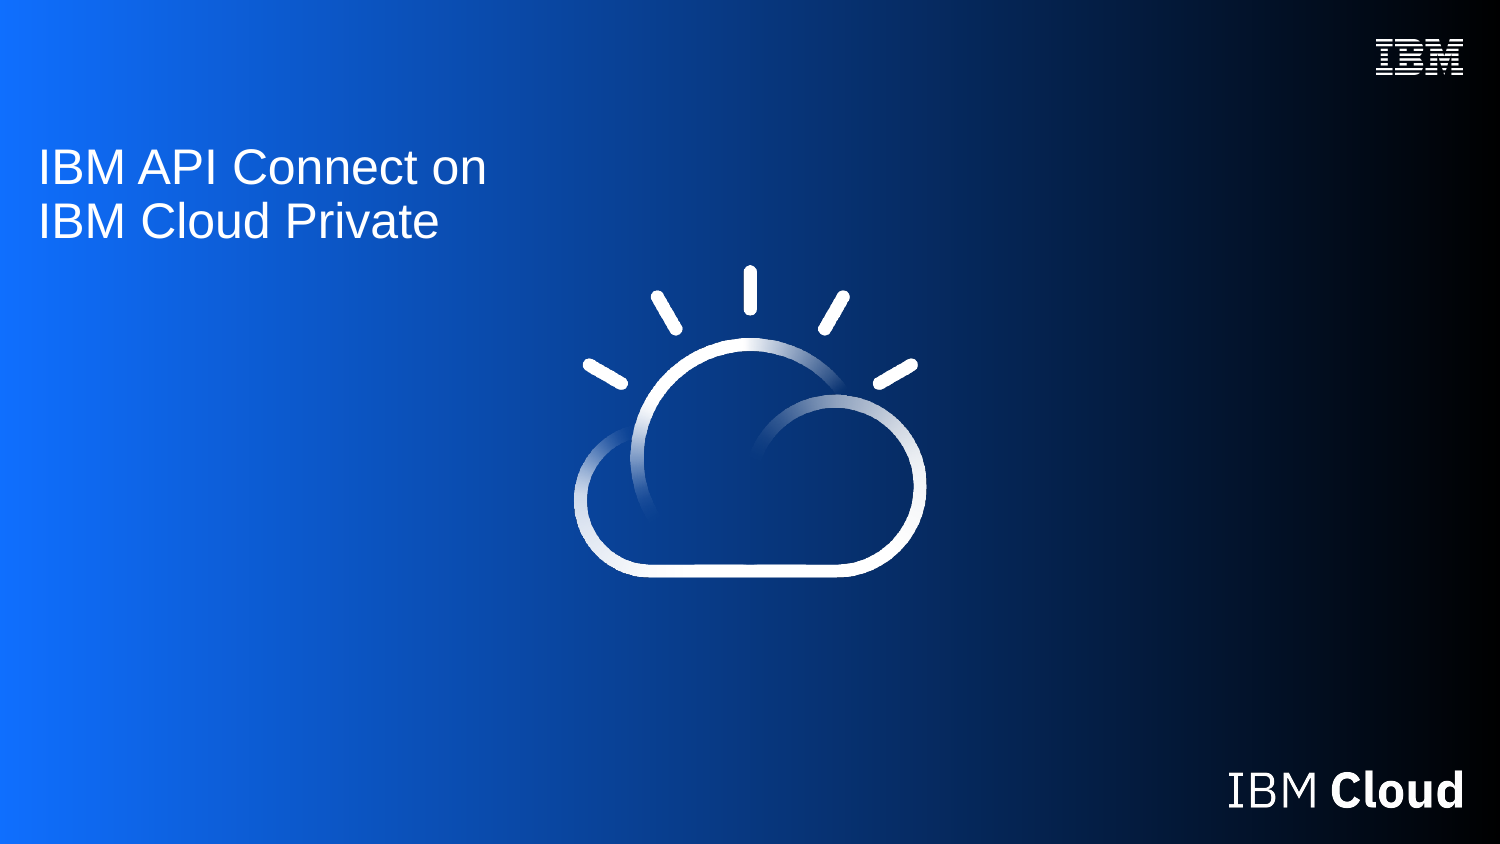

# IBM API Connect on IBM Cloud Private